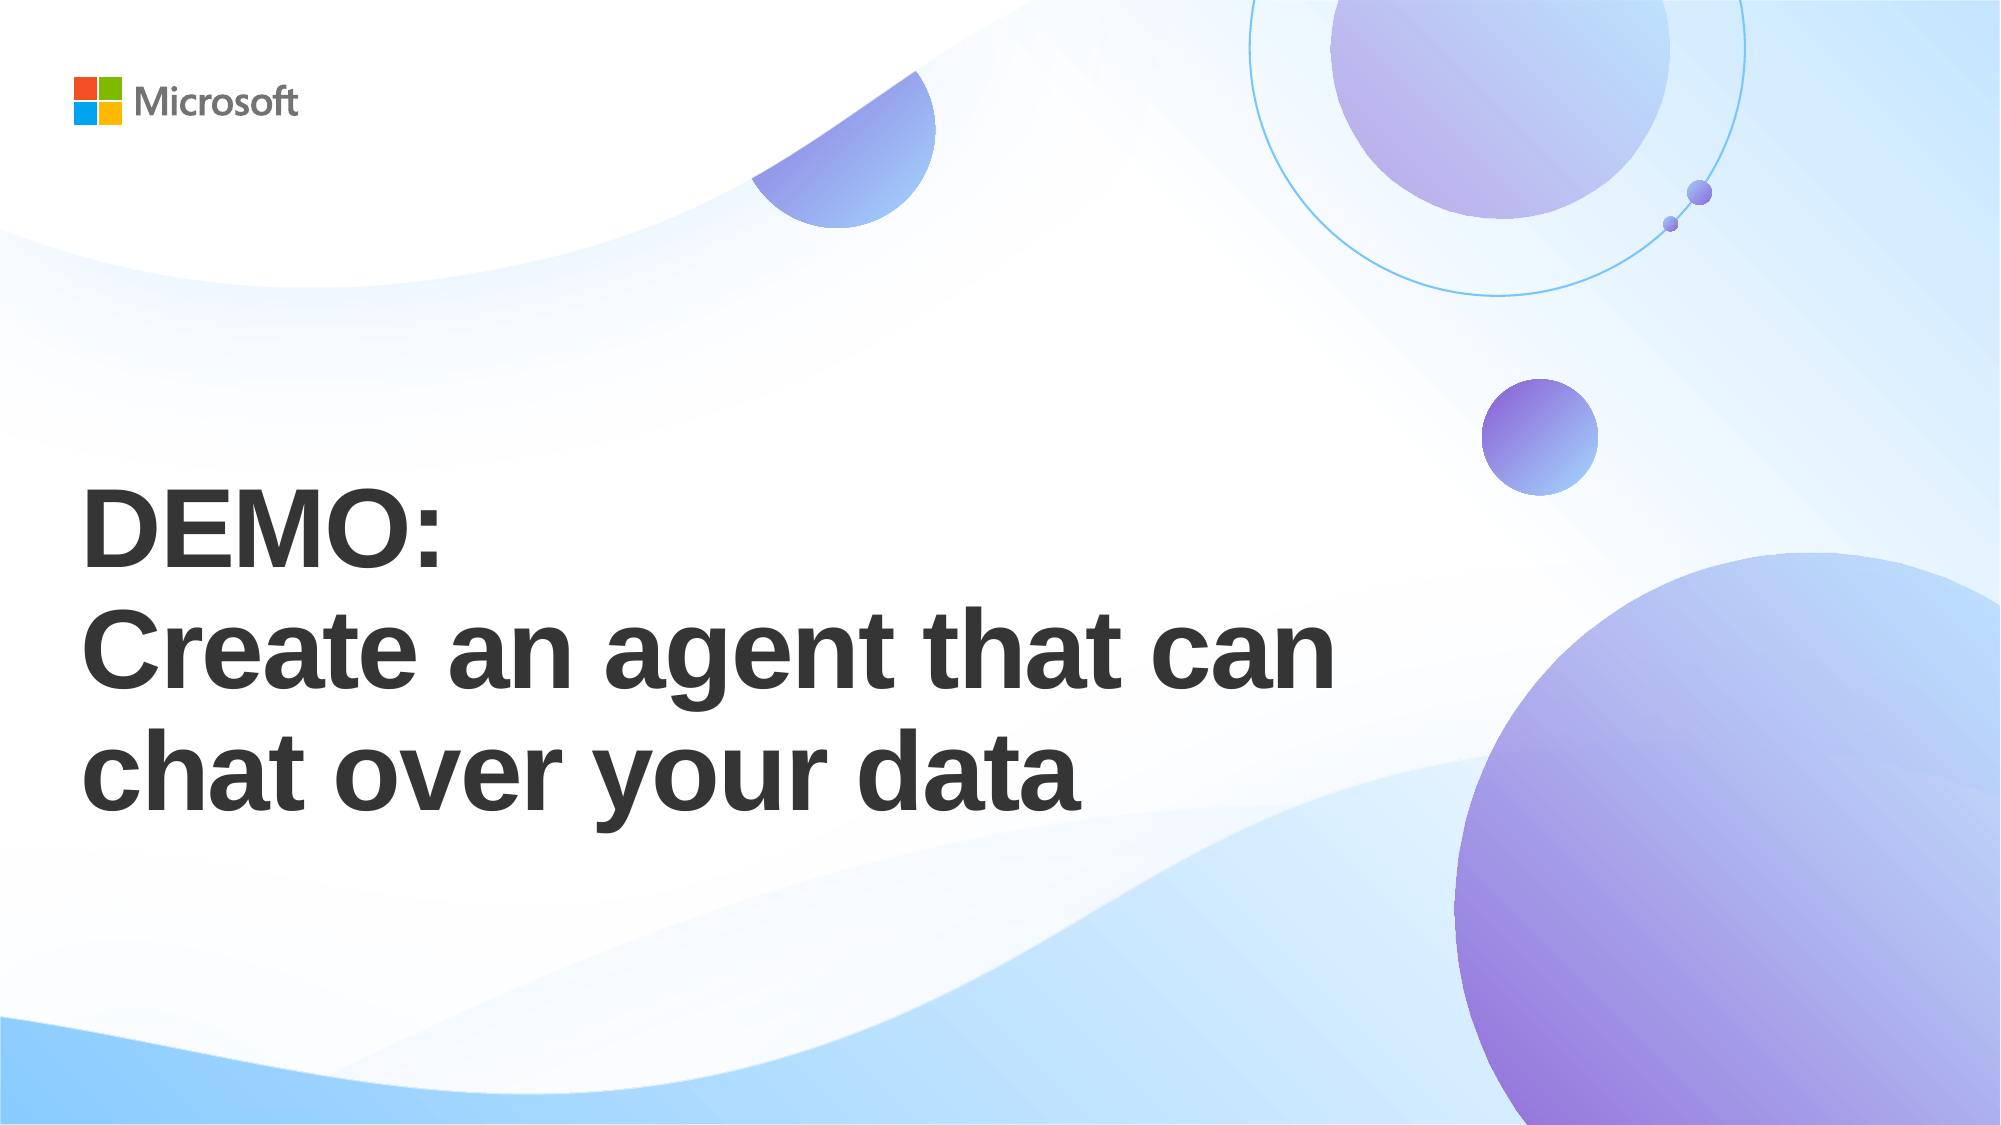

# DEMO: Create an agent that can chat over your data